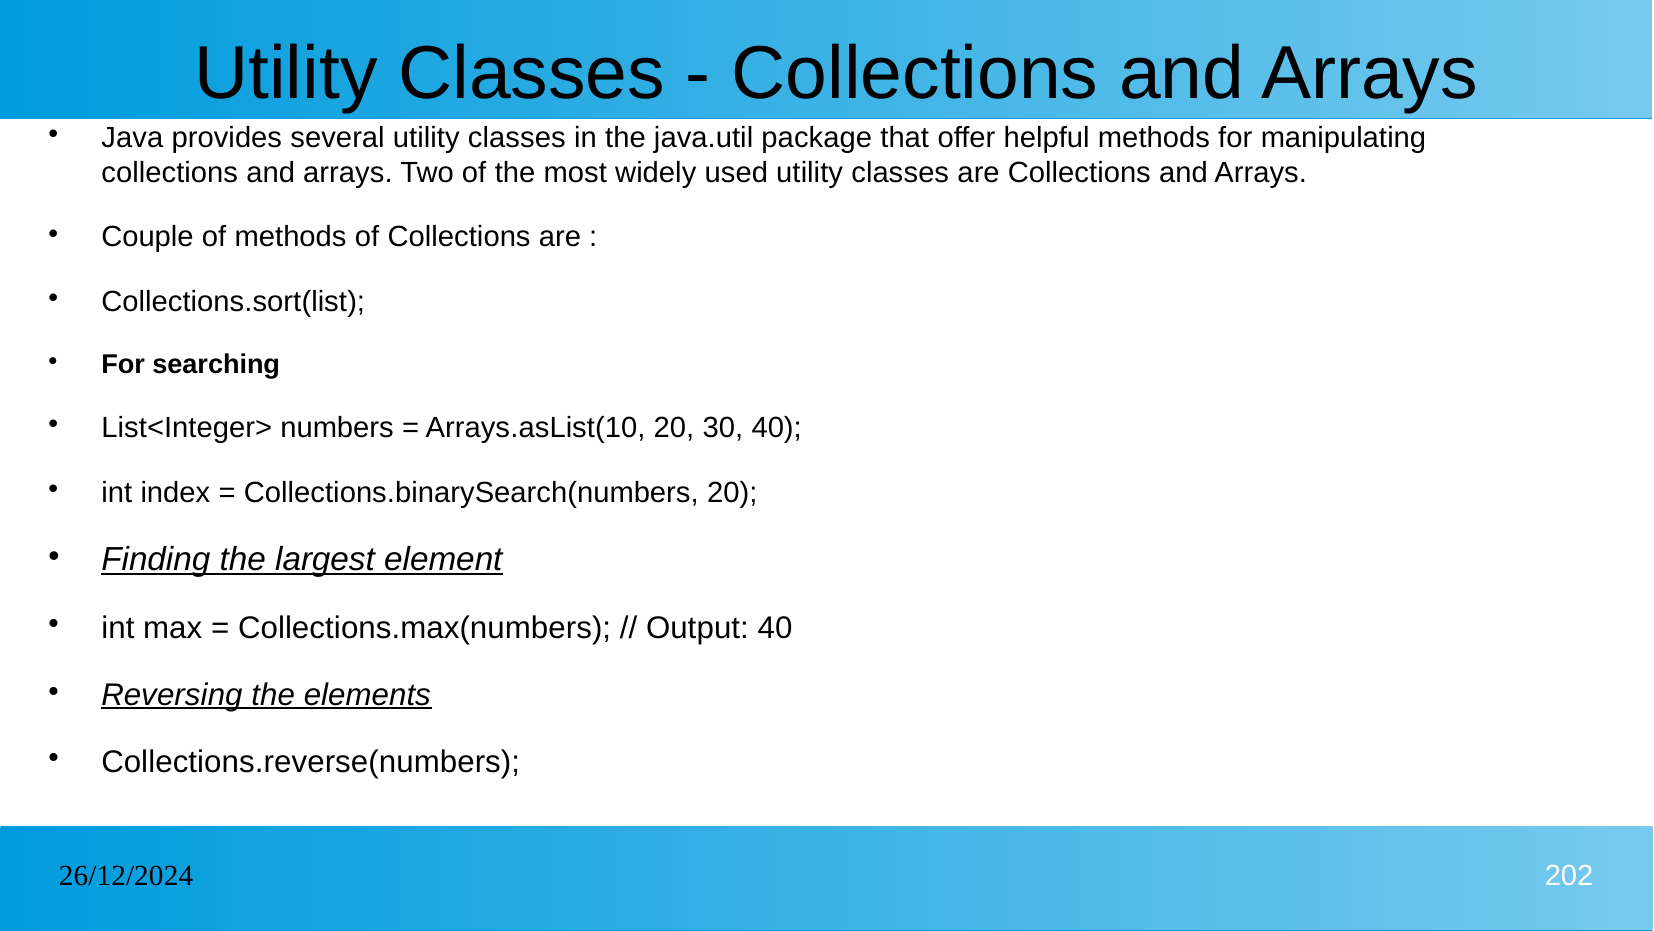

# Utility Classes - Collections and Arrays
Java provides several utility classes in the java.util package that offer helpful methods for manipulating collections and arrays. Two of the most widely used utility classes are Collections and Arrays.
Couple of methods of Collections are :
Collections.sort(list);
For searching
List<Integer> numbers = Arrays.asList(10, 20, 30, 40);
int index = Collections.binarySearch(numbers, 20);
Finding the largest element
int max = Collections.max(numbers); // Output: 40
Reversing the elements
Collections.reverse(numbers);
26/12/2024
202